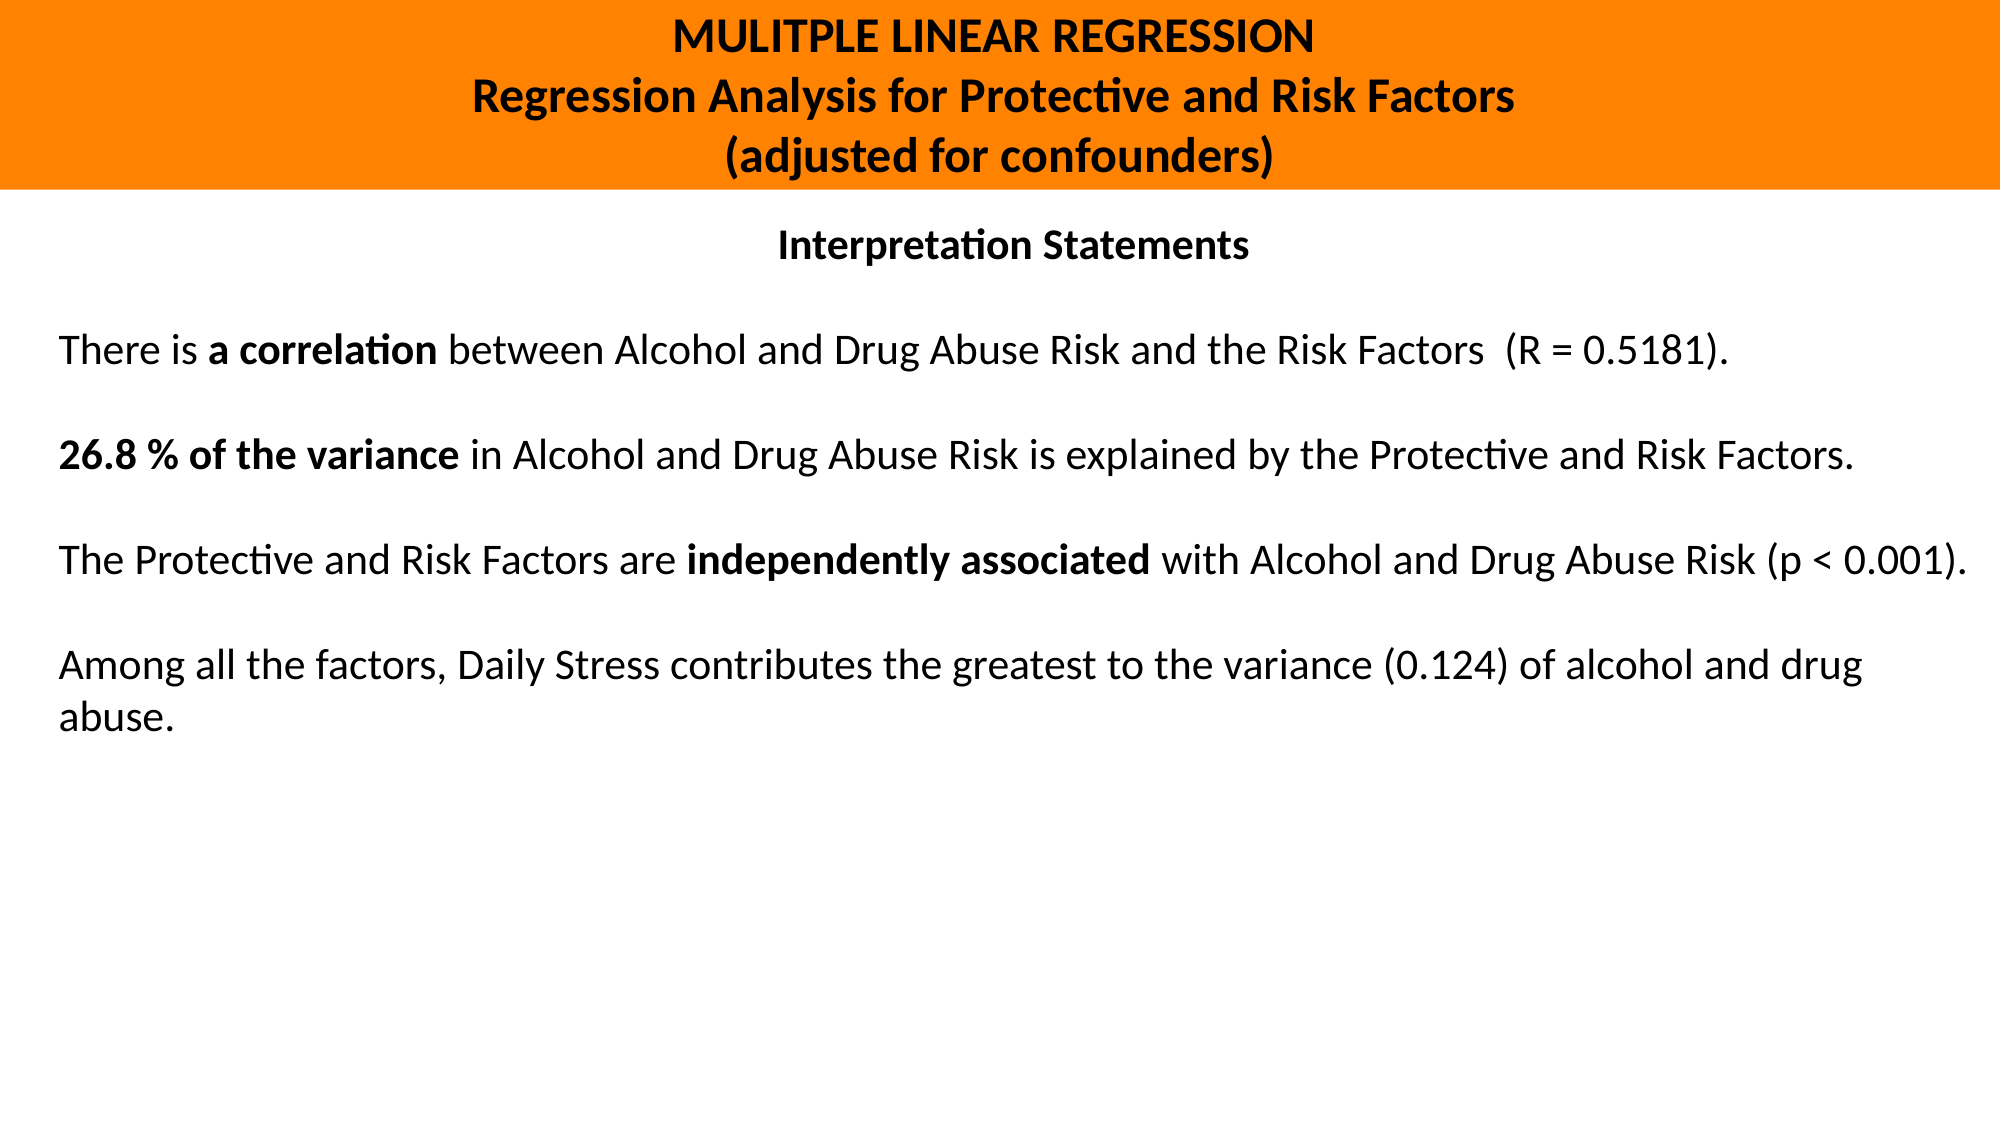

MULITPLE LINEAR REGRESSION
Regression Analysis for Protective and Risk Factors
(adjusted for confounders)
Interpretation Statements

There is a correlation between Alcohol and Drug Abuse Risk and the Risk Factors  (R = 0.5181).

26.8 % of the variance in Alcohol and Drug Abuse Risk is explained by the Protective and Risk Factors.

The Protective and Risk Factors are independently associated with Alcohol and Drug Abuse Risk (p < 0.001).

Among all the factors, Daily Stress contributes the greatest to the variance (0.124) of alcohol and drug abuse.